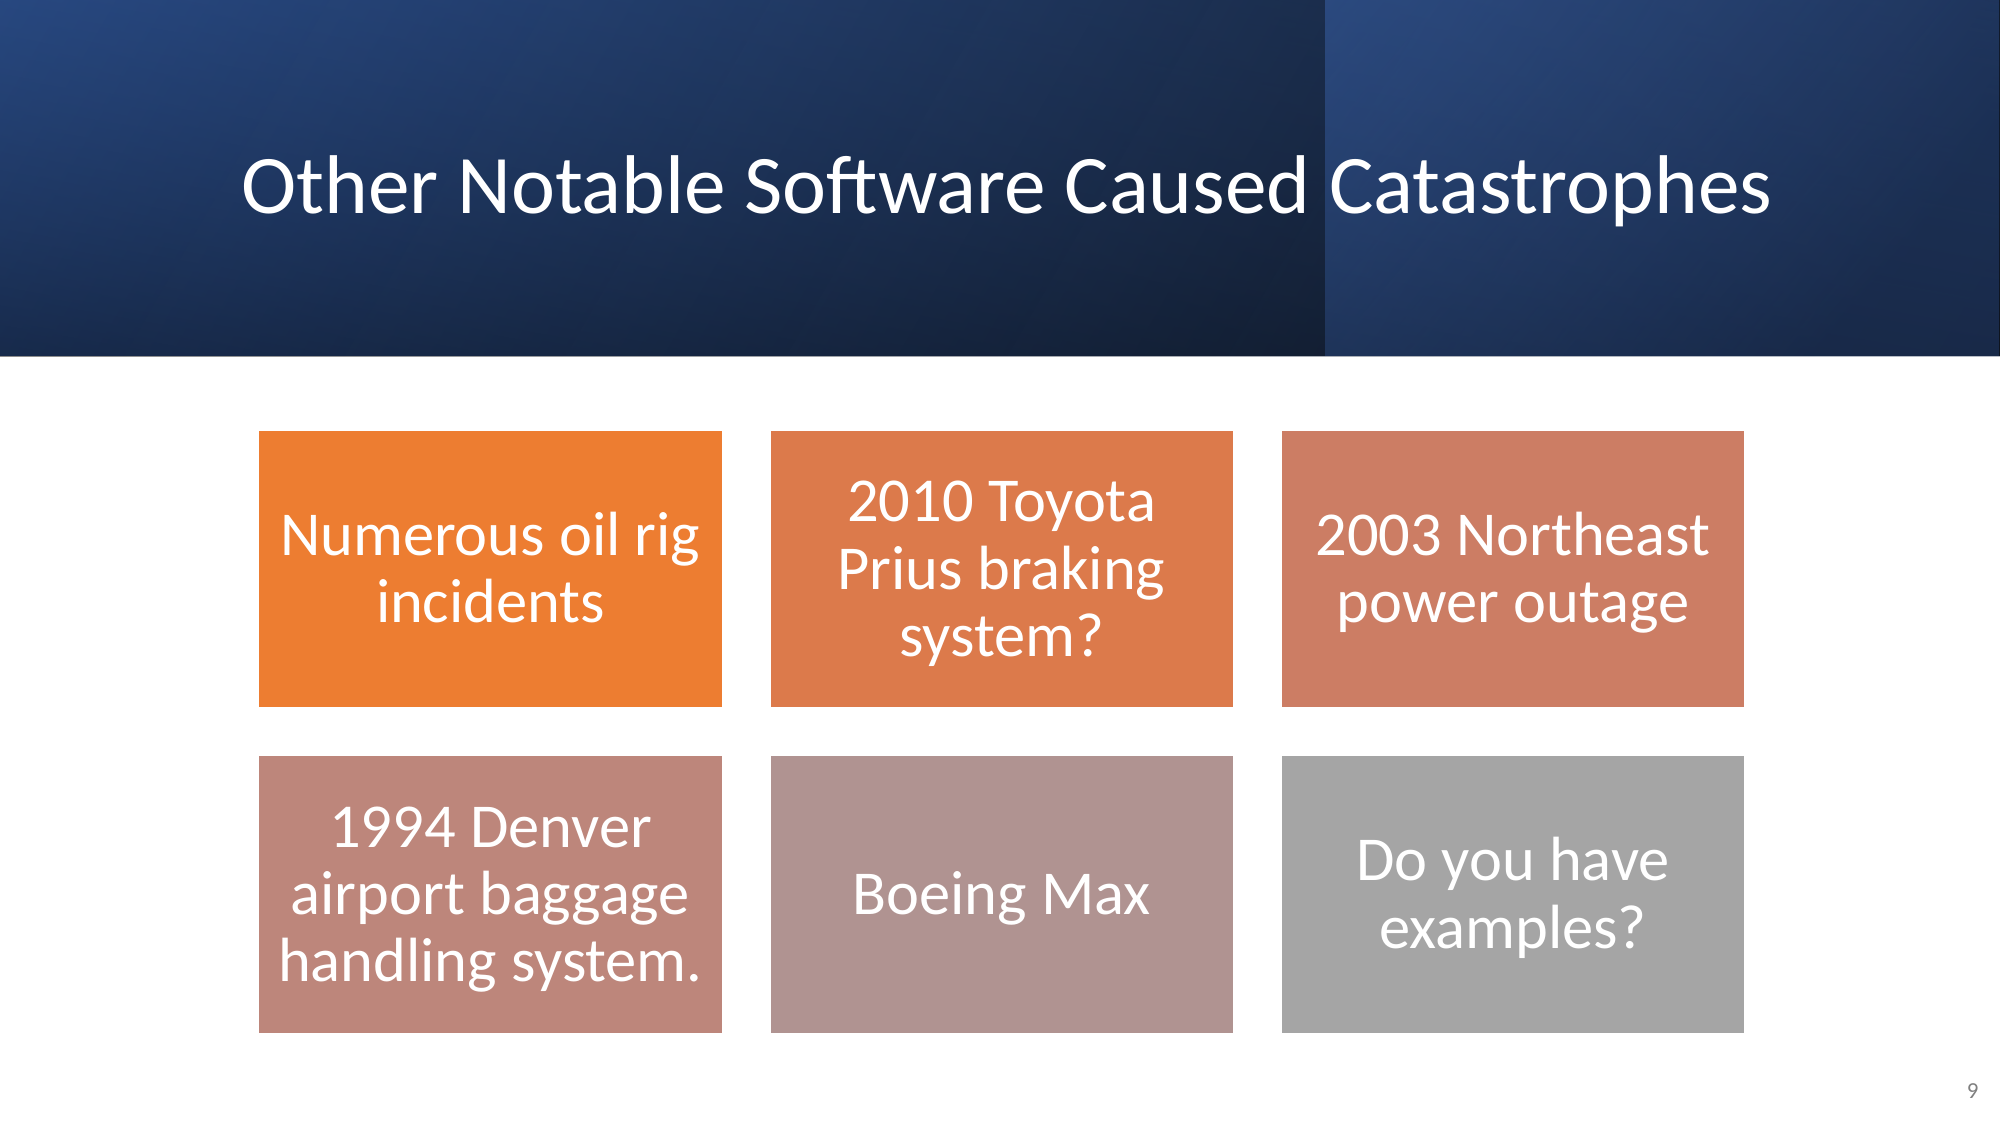

# Other Notable Software Caused Catastrophes
Numerous oil rig incidents
2010 Toyota Prius braking system?
2003 Northeast power outage
1994 Denver airport baggage handling system.
Boeing Max
Do you have examples?
9